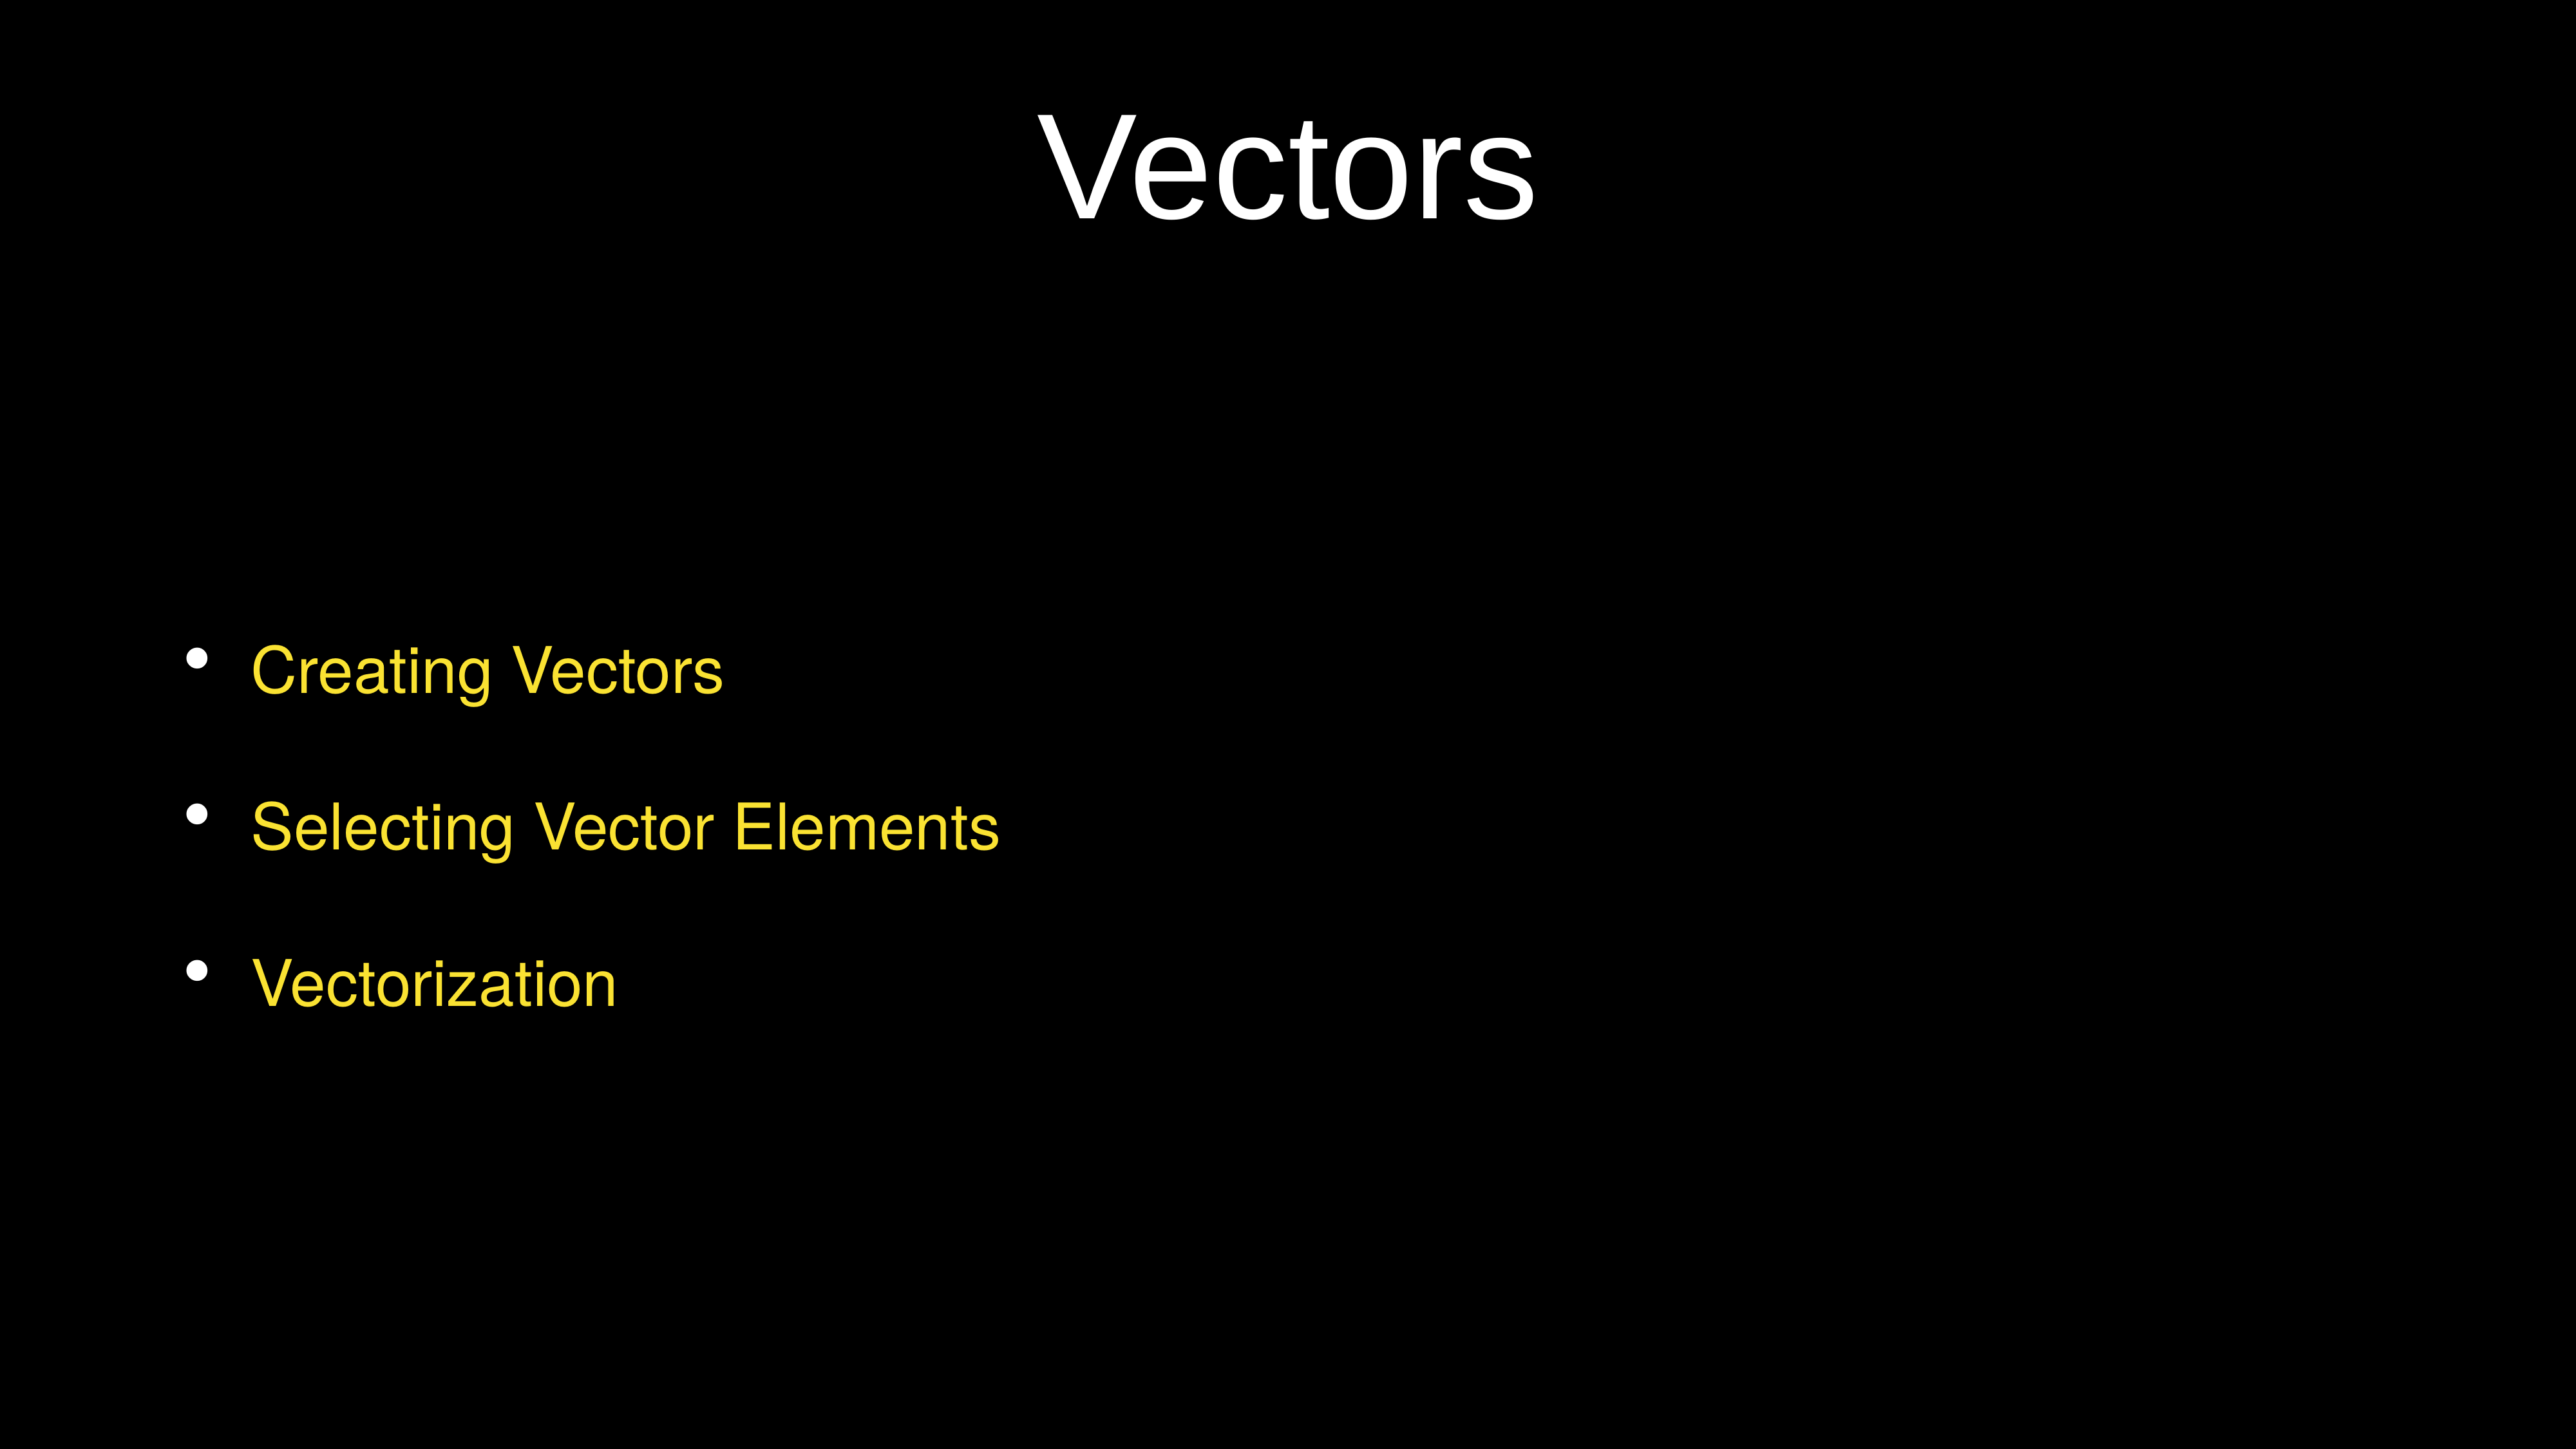

# Vectors
Creating Vectors
Selecting Vector Elements
Vectorization